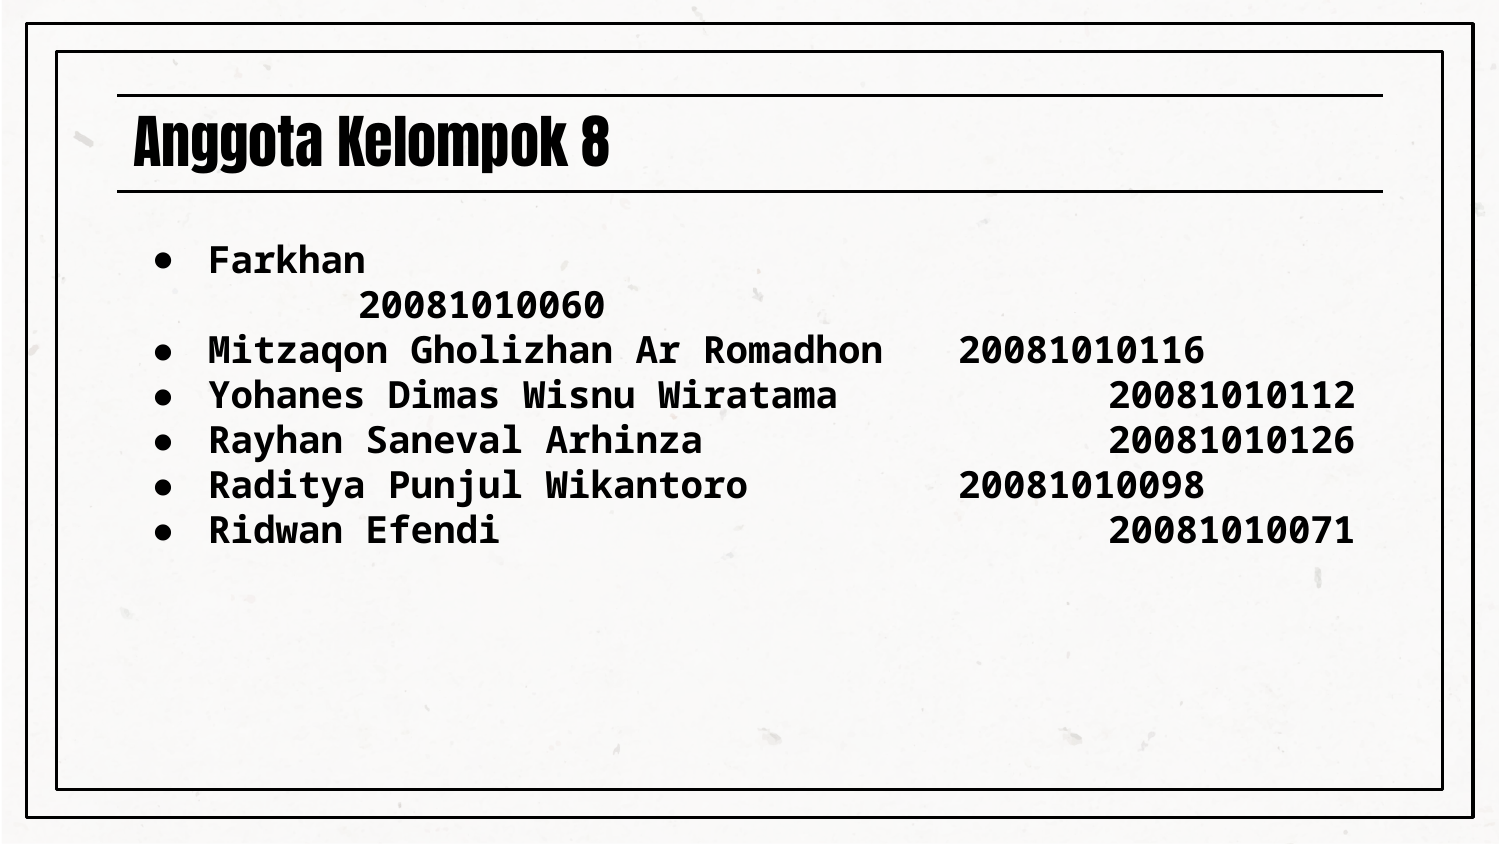

# Anggota Kelompok 8
Farkhan							20081010060
Mitzaqon Gholizhan Ar Romadhon 	20081010116
Yohanes Dimas Wisnu Wiratama		20081010112
Rayhan Saneval Arhinza			20081010126
Raditya Punjul Wikantoro		20081010098
Ridwan Efendi					20081010071